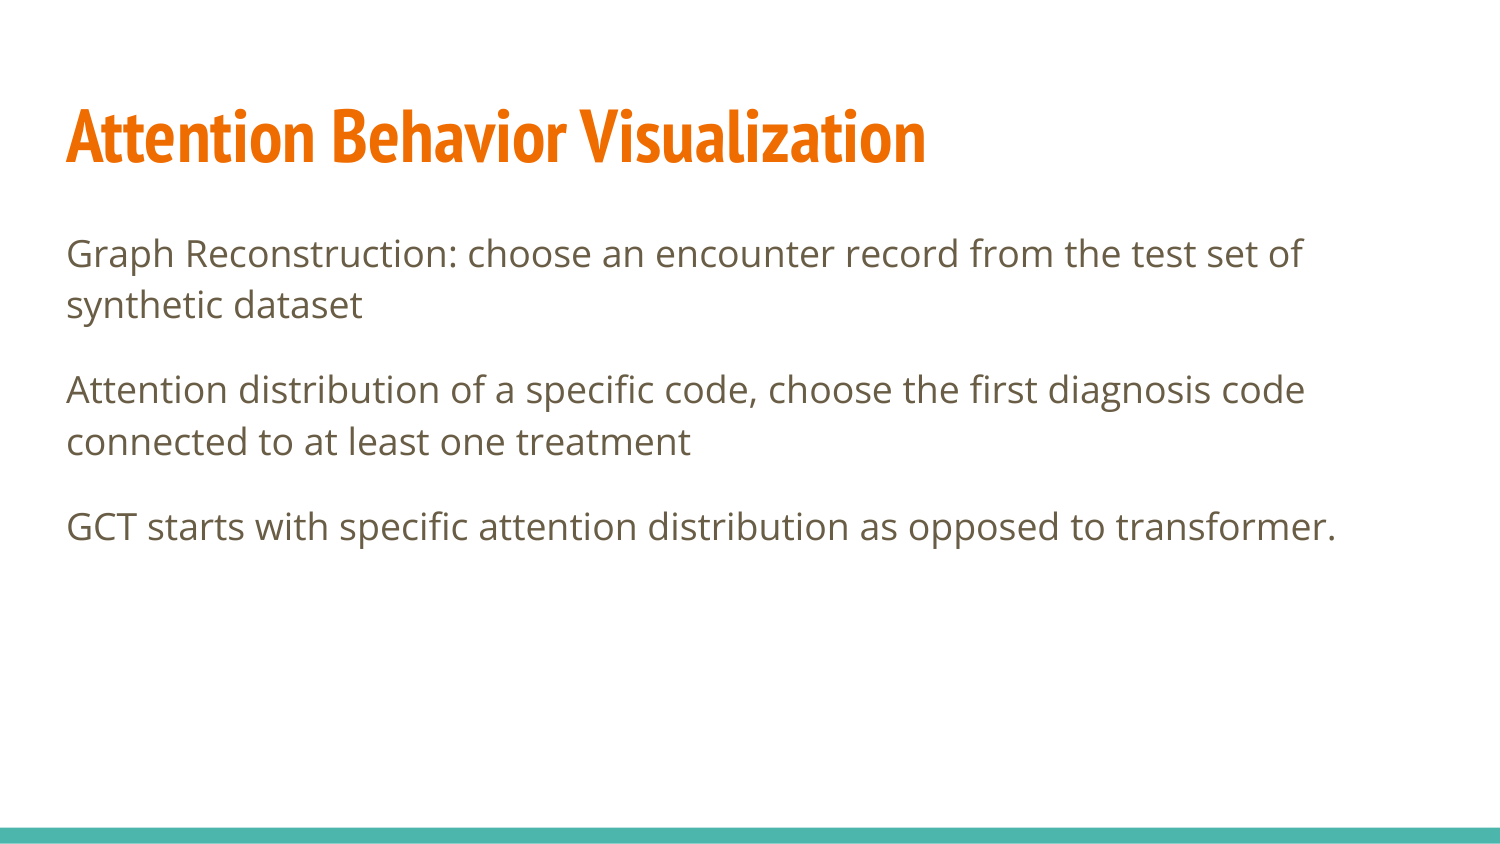

# Attention Behavior Visualization
Graph Reconstruction: choose an encounter record from the test set of synthetic dataset
Attention distribution of a specific code, choose the first diagnosis code connected to at least one treatment
GCT starts with specific attention distribution as opposed to transformer.